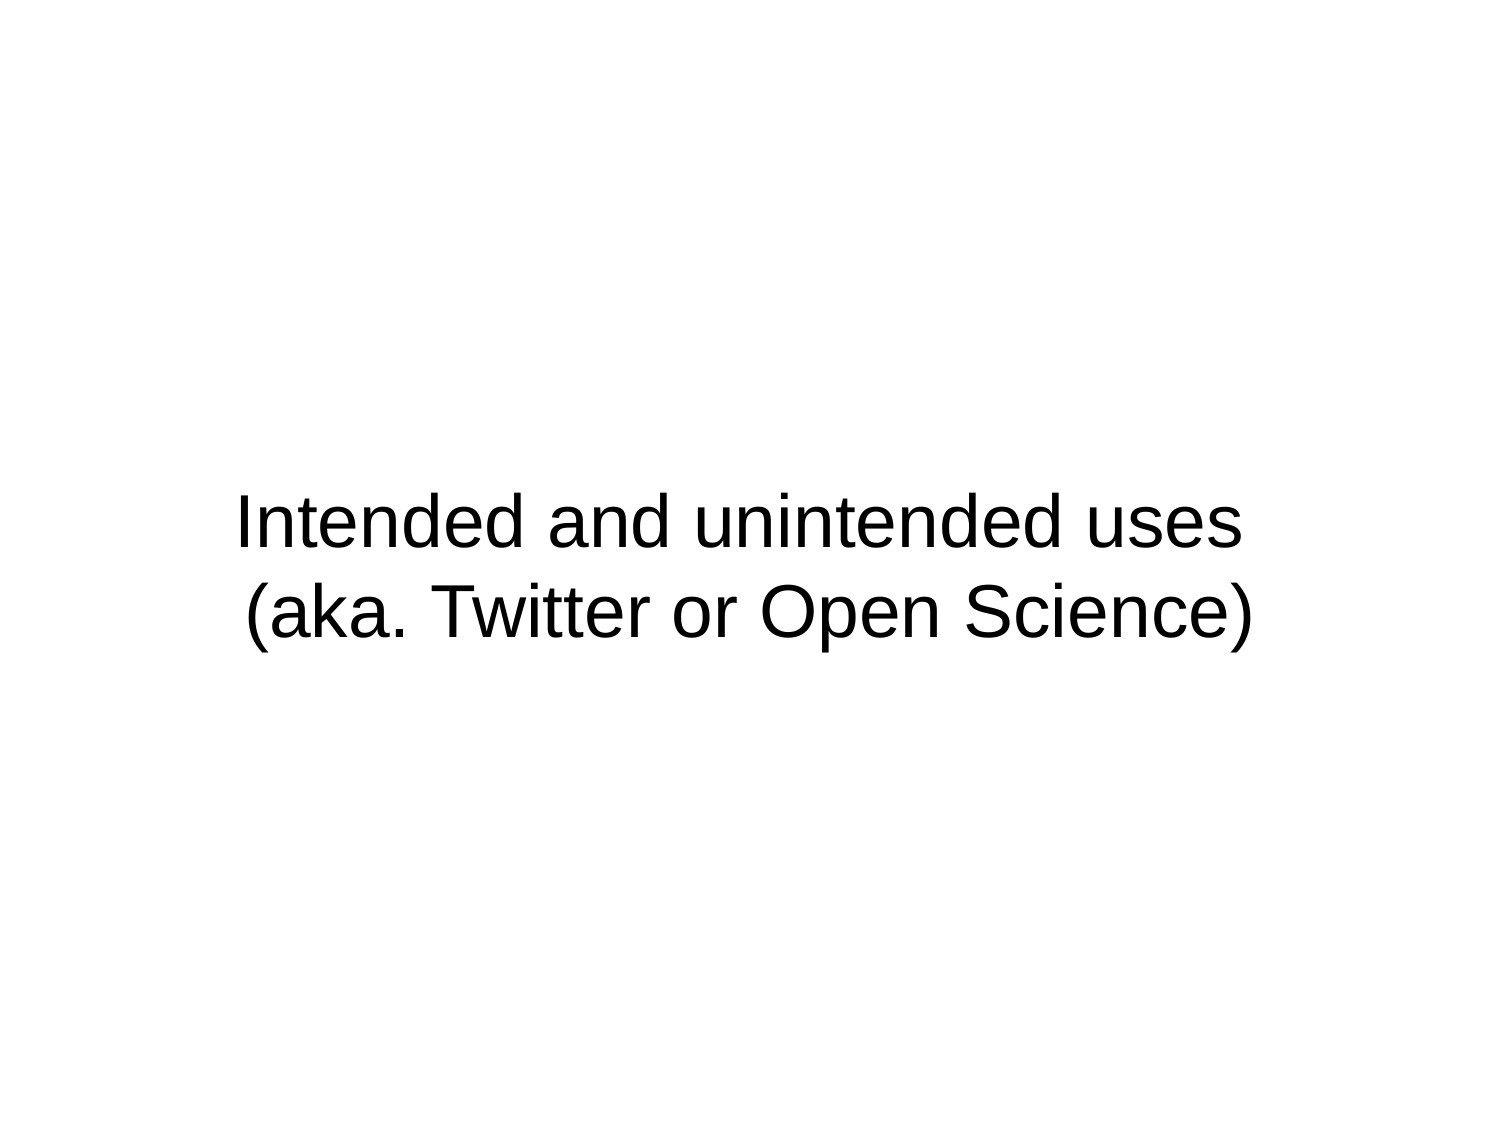

# Intended and unintended uses
(aka. Twitter or Open Science)